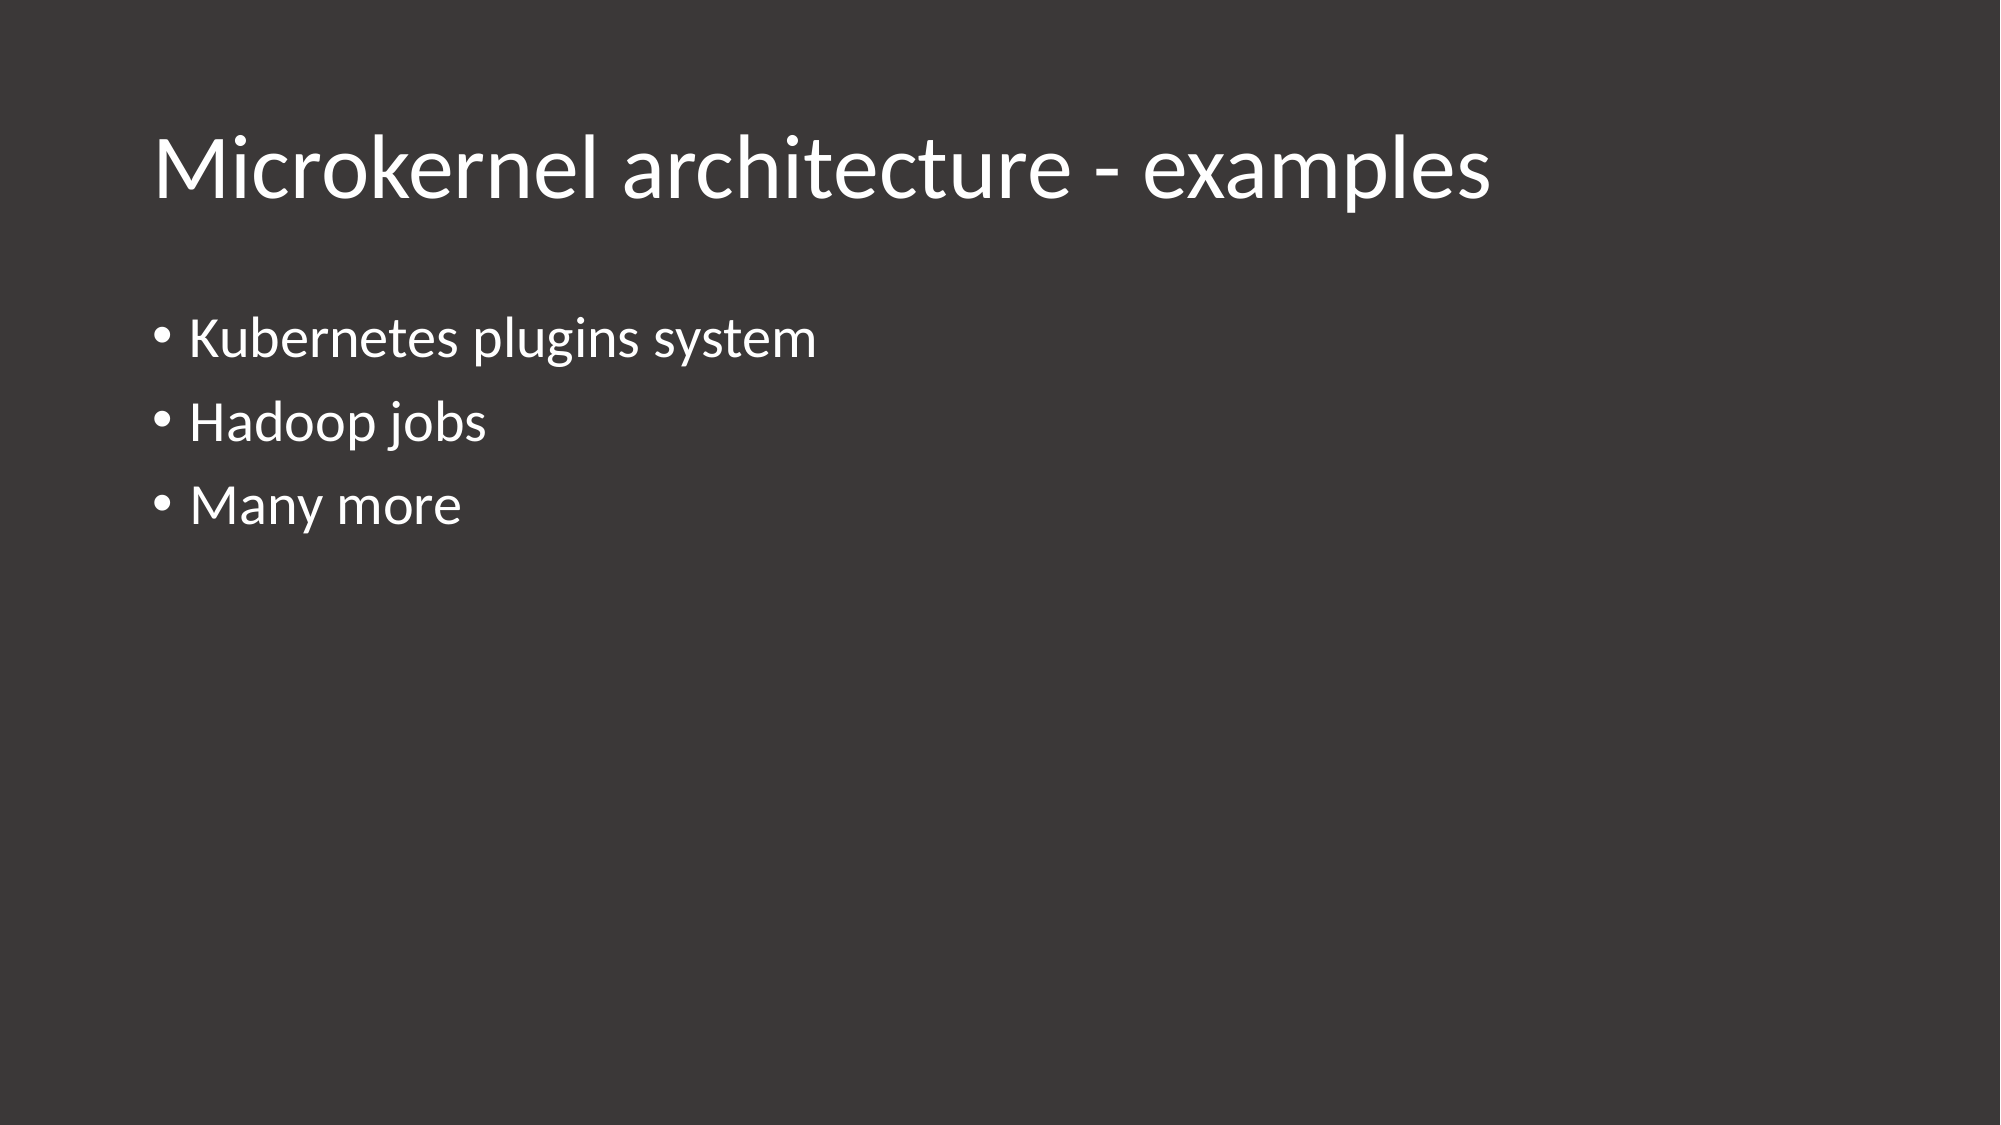

# Microkernel architecture - examples
Kubernetes plugins system
Hadoop jobs
Many more